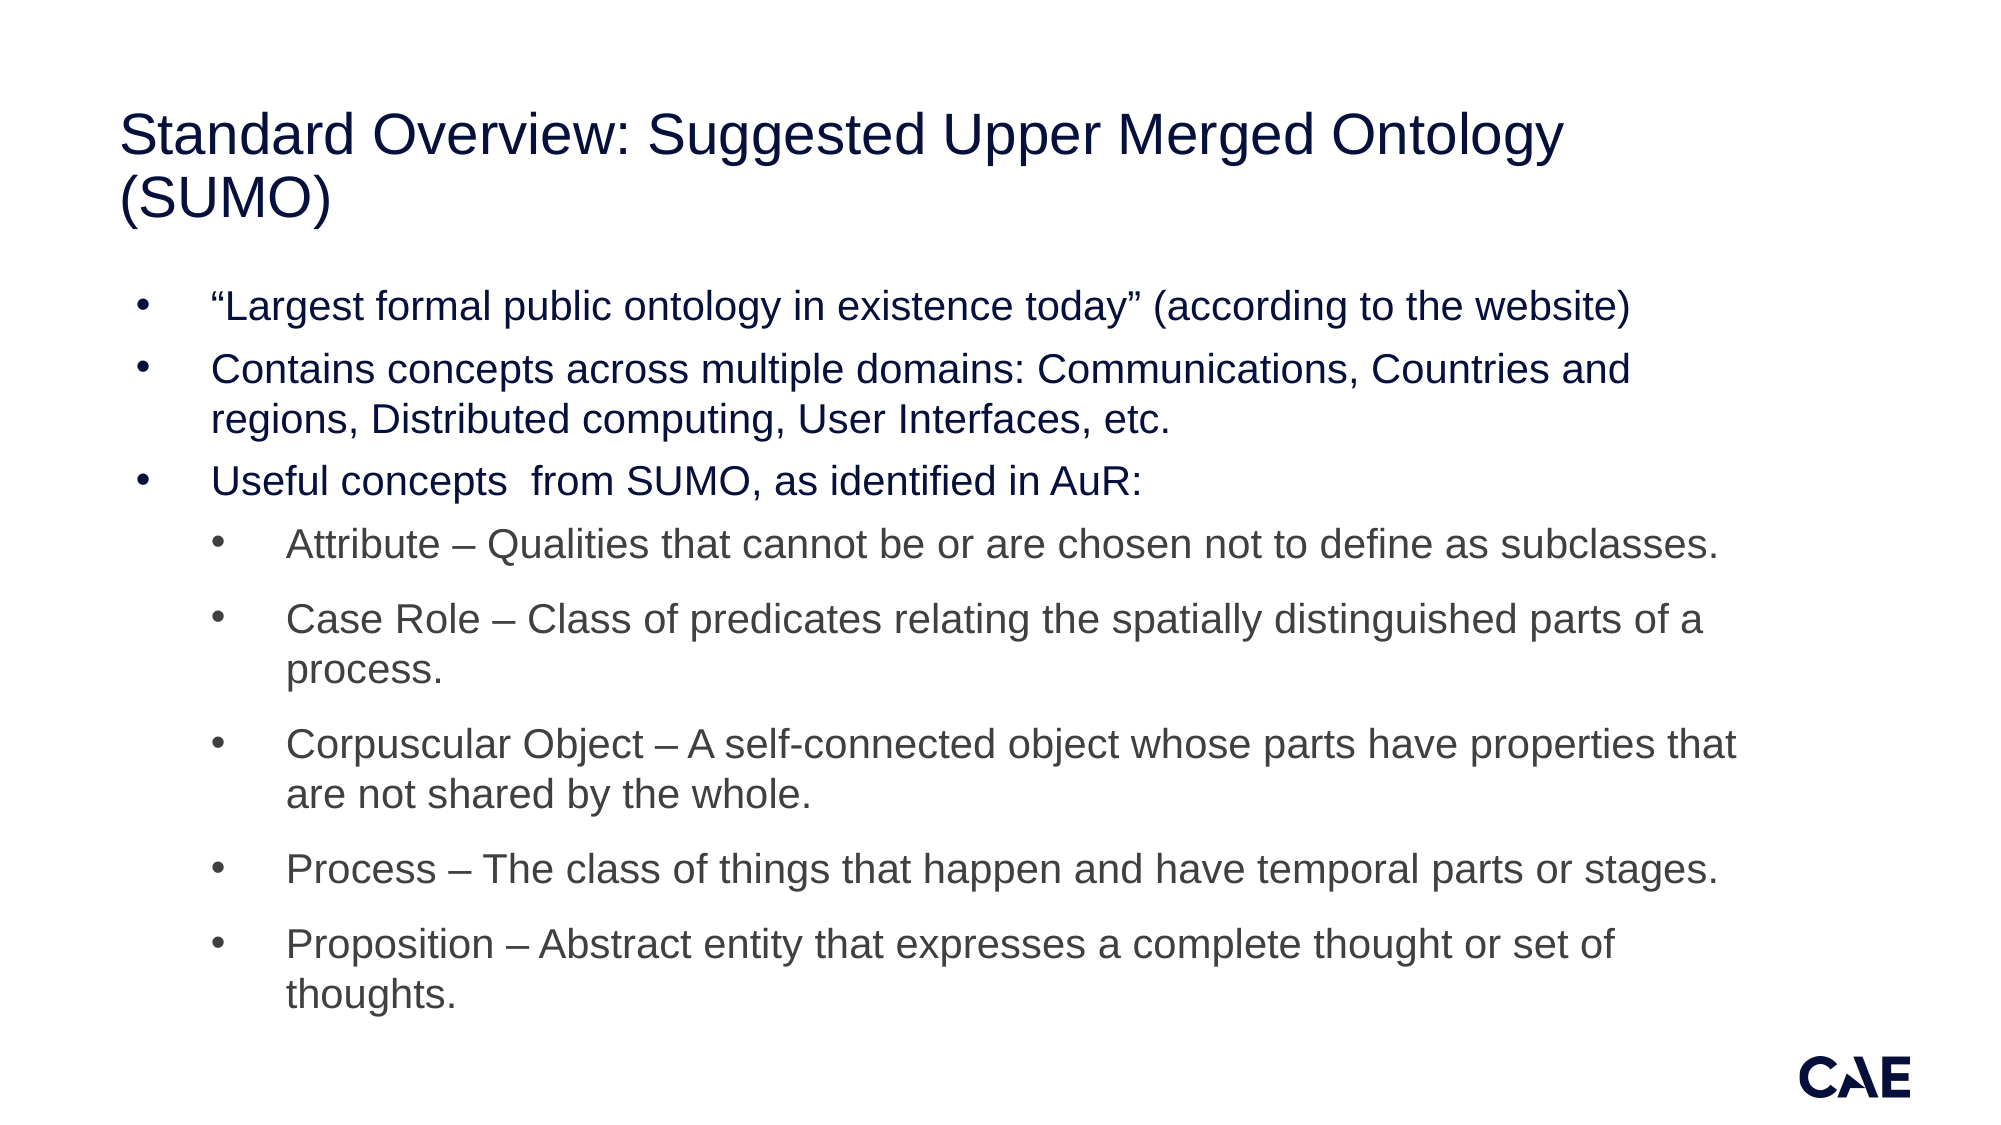

# Standard Overview: Suggested Upper Merged Ontology  (SUMO)
“Largest formal public ontology in existence today” (according to the website)
Contains concepts across multiple domains: Communications, Countries and regions, Distributed computing, User Interfaces, etc.
Useful concepts  from SUMO, as identified in AuR:
Attribute – Qualities that cannot be or are chosen not to define as subclasses.
Case Role – Class of predicates relating the spatially distinguished parts of a process.
Corpuscular Object – A self-connected object whose parts have properties that are not shared by the whole.
Process – The class of things that happen and have temporal parts or stages.
Proposition – Abstract entity that expresses a complete thought or set of thoughts.